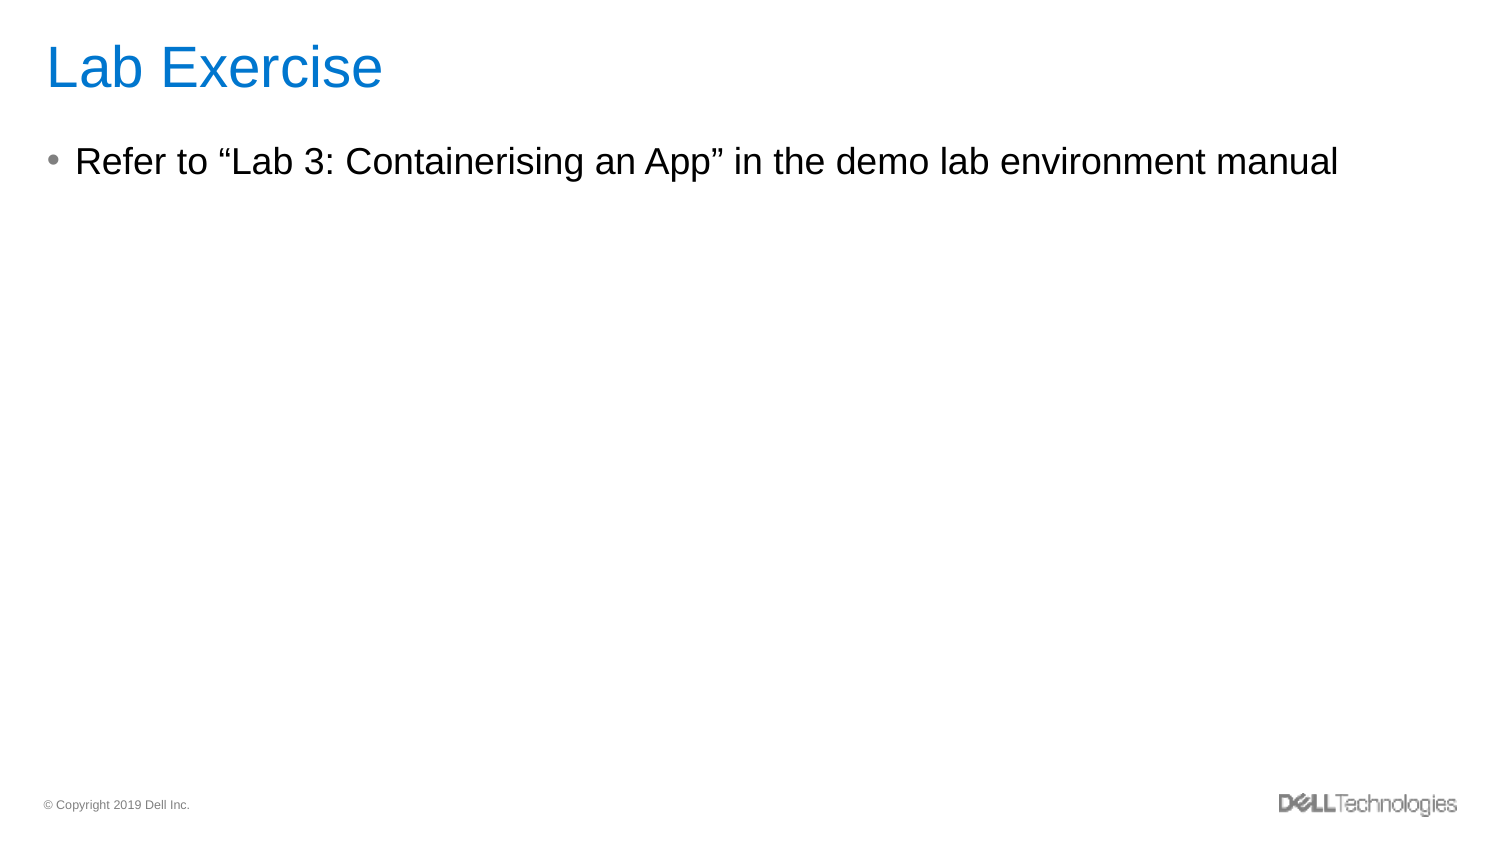

# Lab Exercise
Refer to “Lab 3: Containerising an App” in the demo lab environment manual